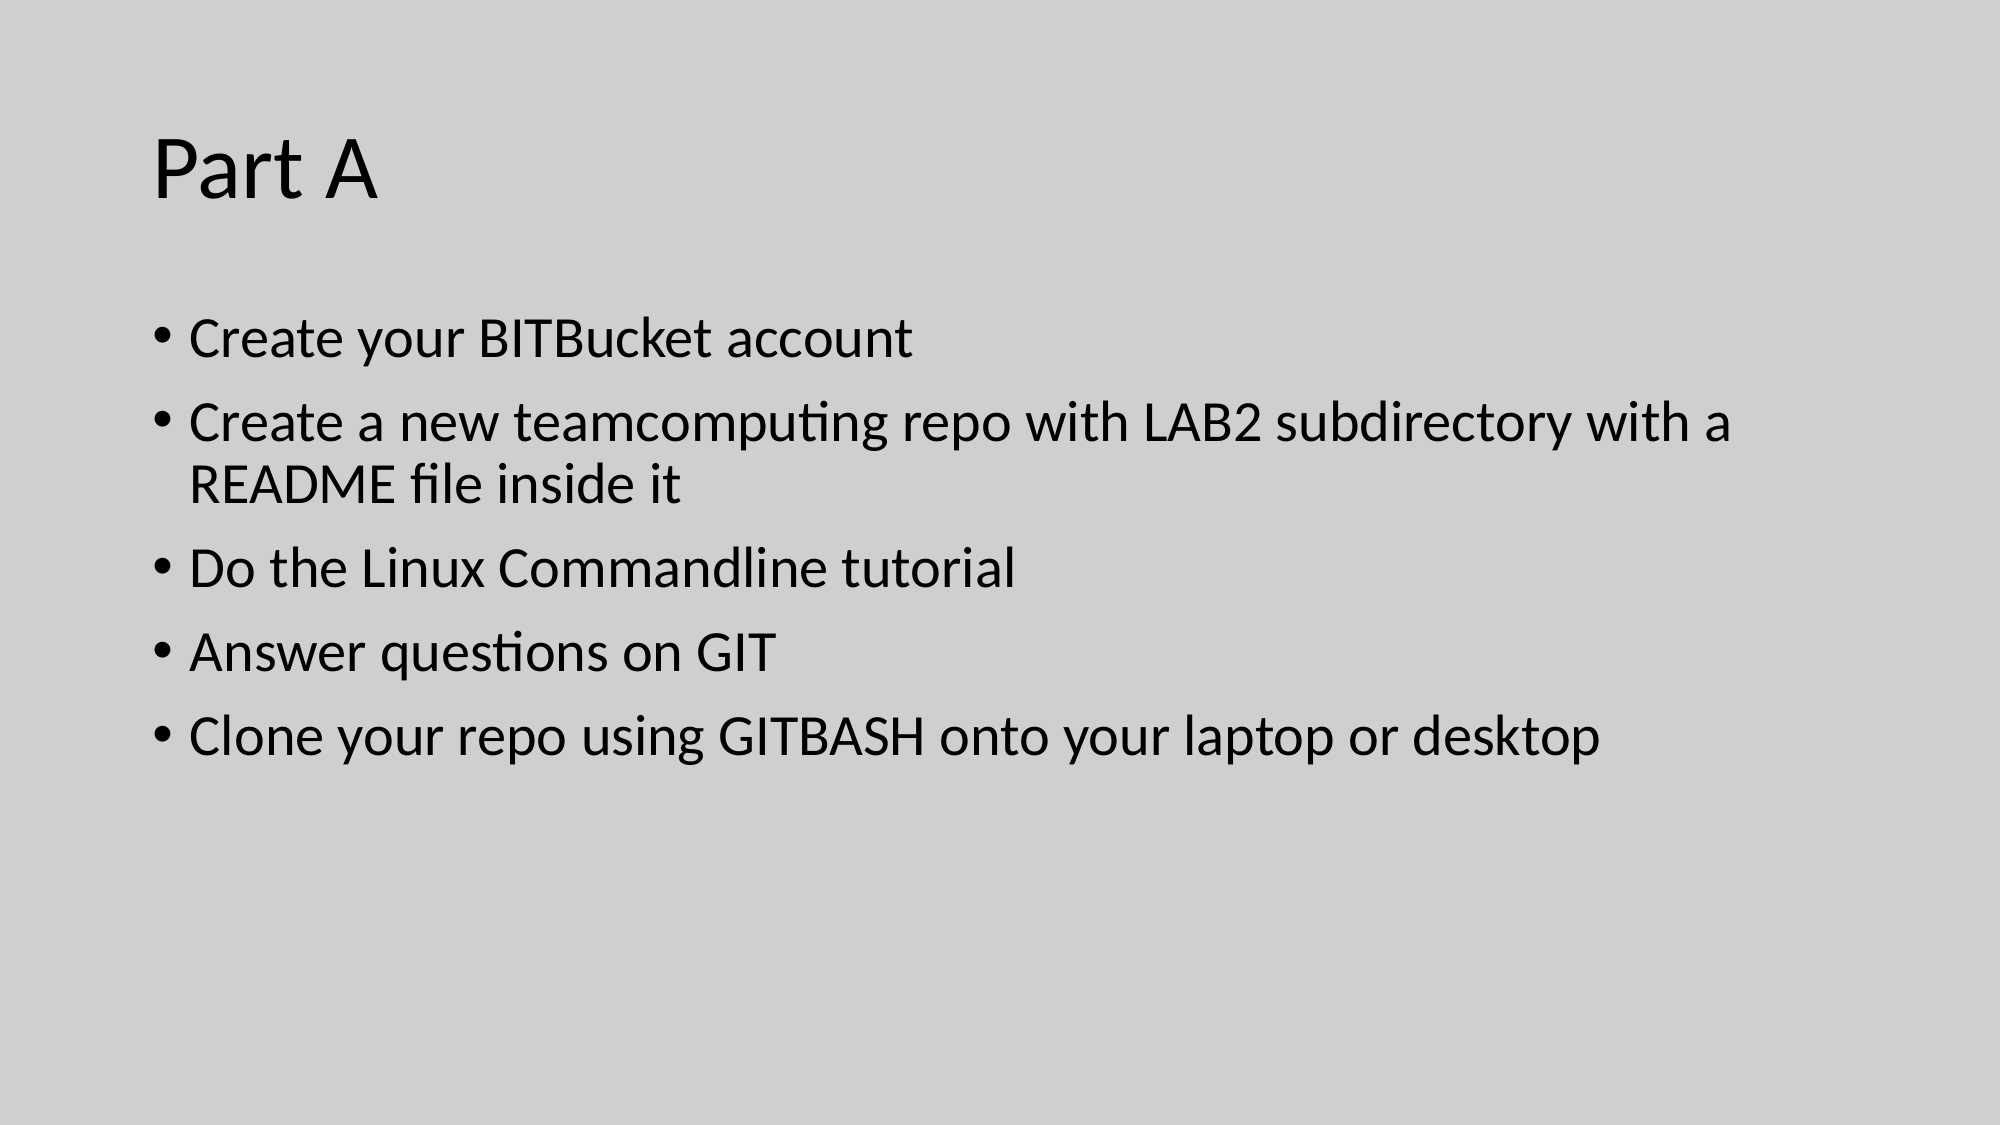

# Part A
Create your BITBucket account
Create a new teamcomputing repo with LAB2 subdirectory with a README file inside it
Do the Linux Commandline tutorial
Answer questions on GIT
Clone your repo using GITBASH onto your laptop or desktop